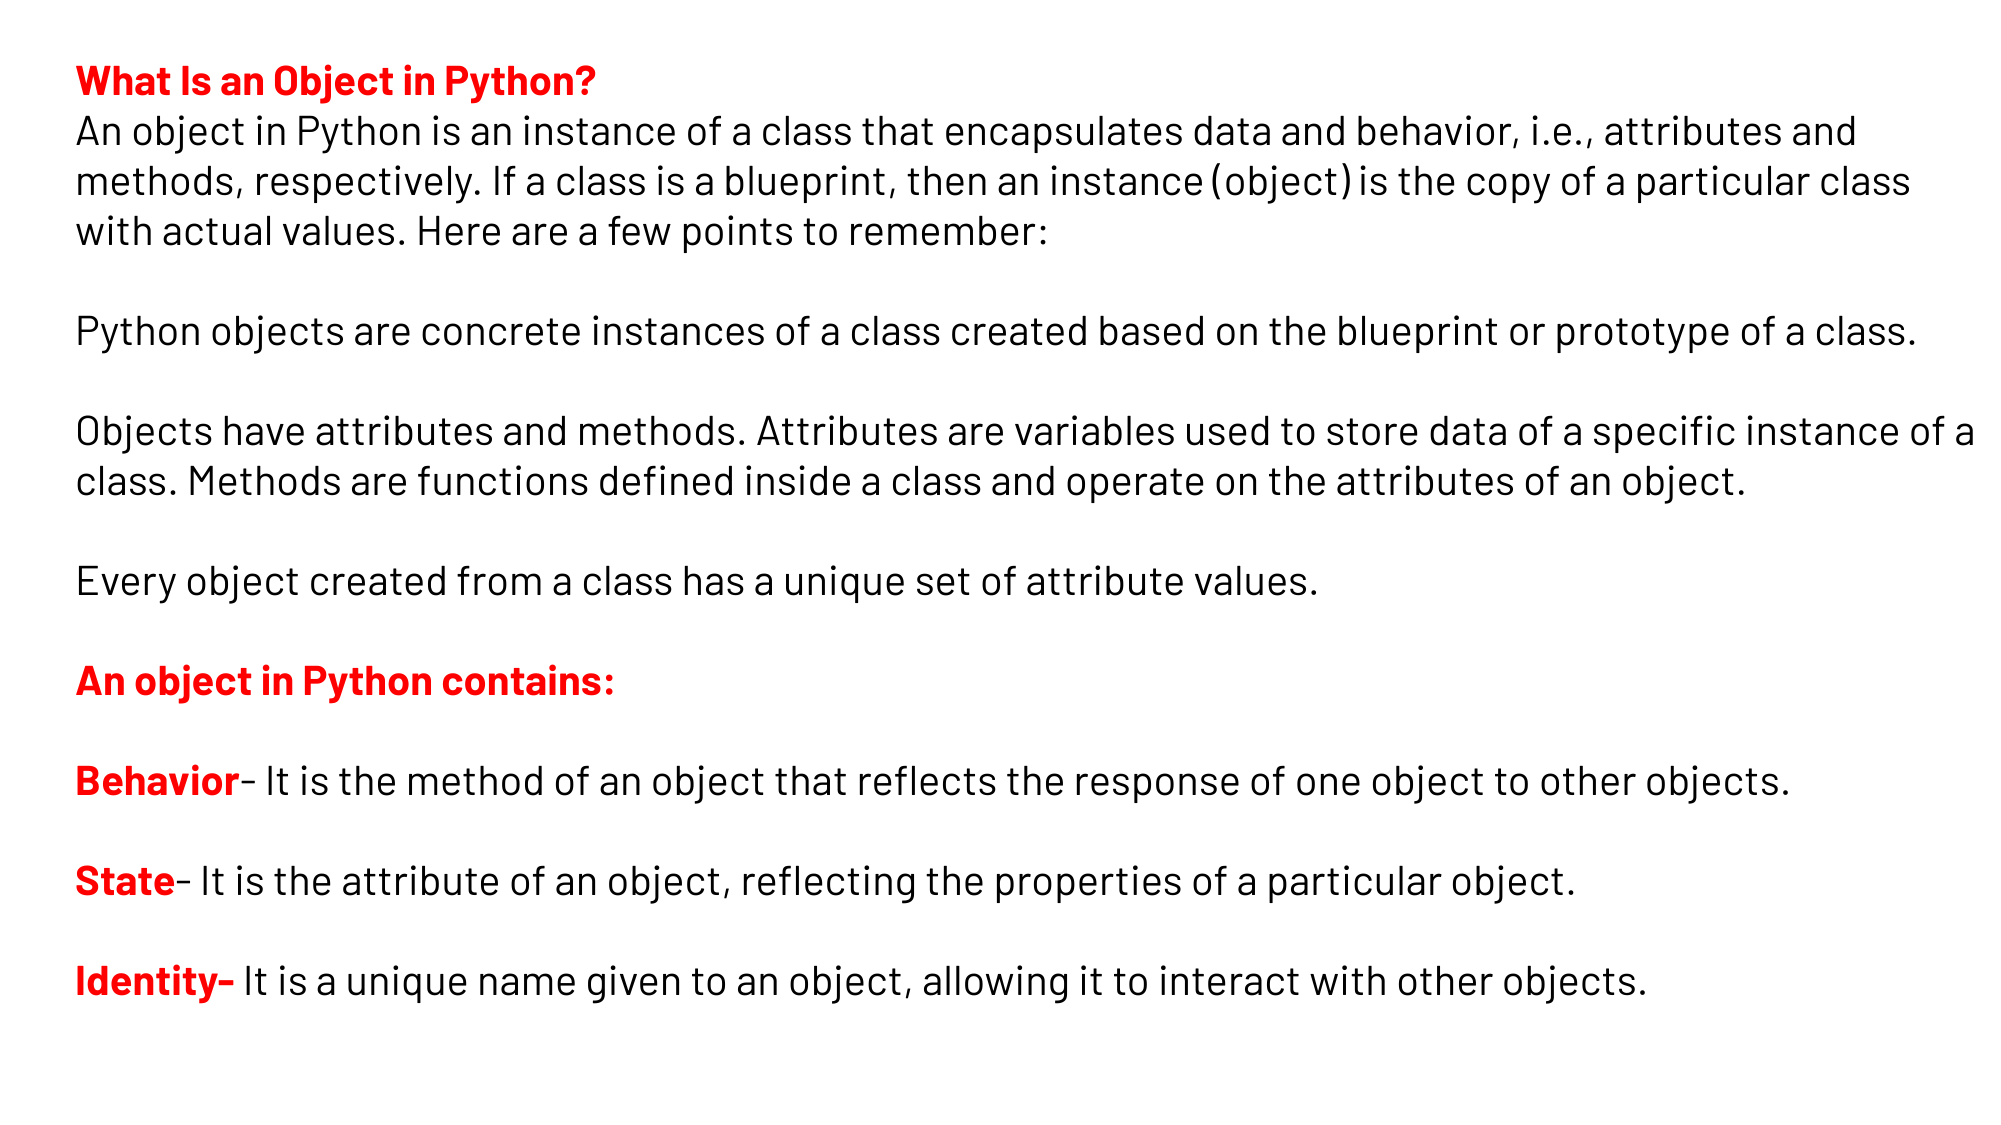

What Is an Object in Python?
An object in Python is an instance of a class that encapsulates data and behavior, i.e., attributes and methods, respectively. If a class is a blueprint, then an instance (object) is the copy of a particular class with actual values. Here are a few points to remember:

Python objects are concrete instances of a class created based on the blueprint or prototype of a class.

Objects have attributes and methods. Attributes are variables used to store data of a specific instance of a class. Methods are functions defined inside a class and operate on the attributes of an object.

Every object created from a class has a unique set of attribute values.

An object in Python contains:

Behavior- It is the method of an object that reflects the response of one object to other objects.

State- It is the attribute of an object, reflecting the properties of a particular object.

Identity- It is a unique name given to an object, allowing it to interact with other objects.